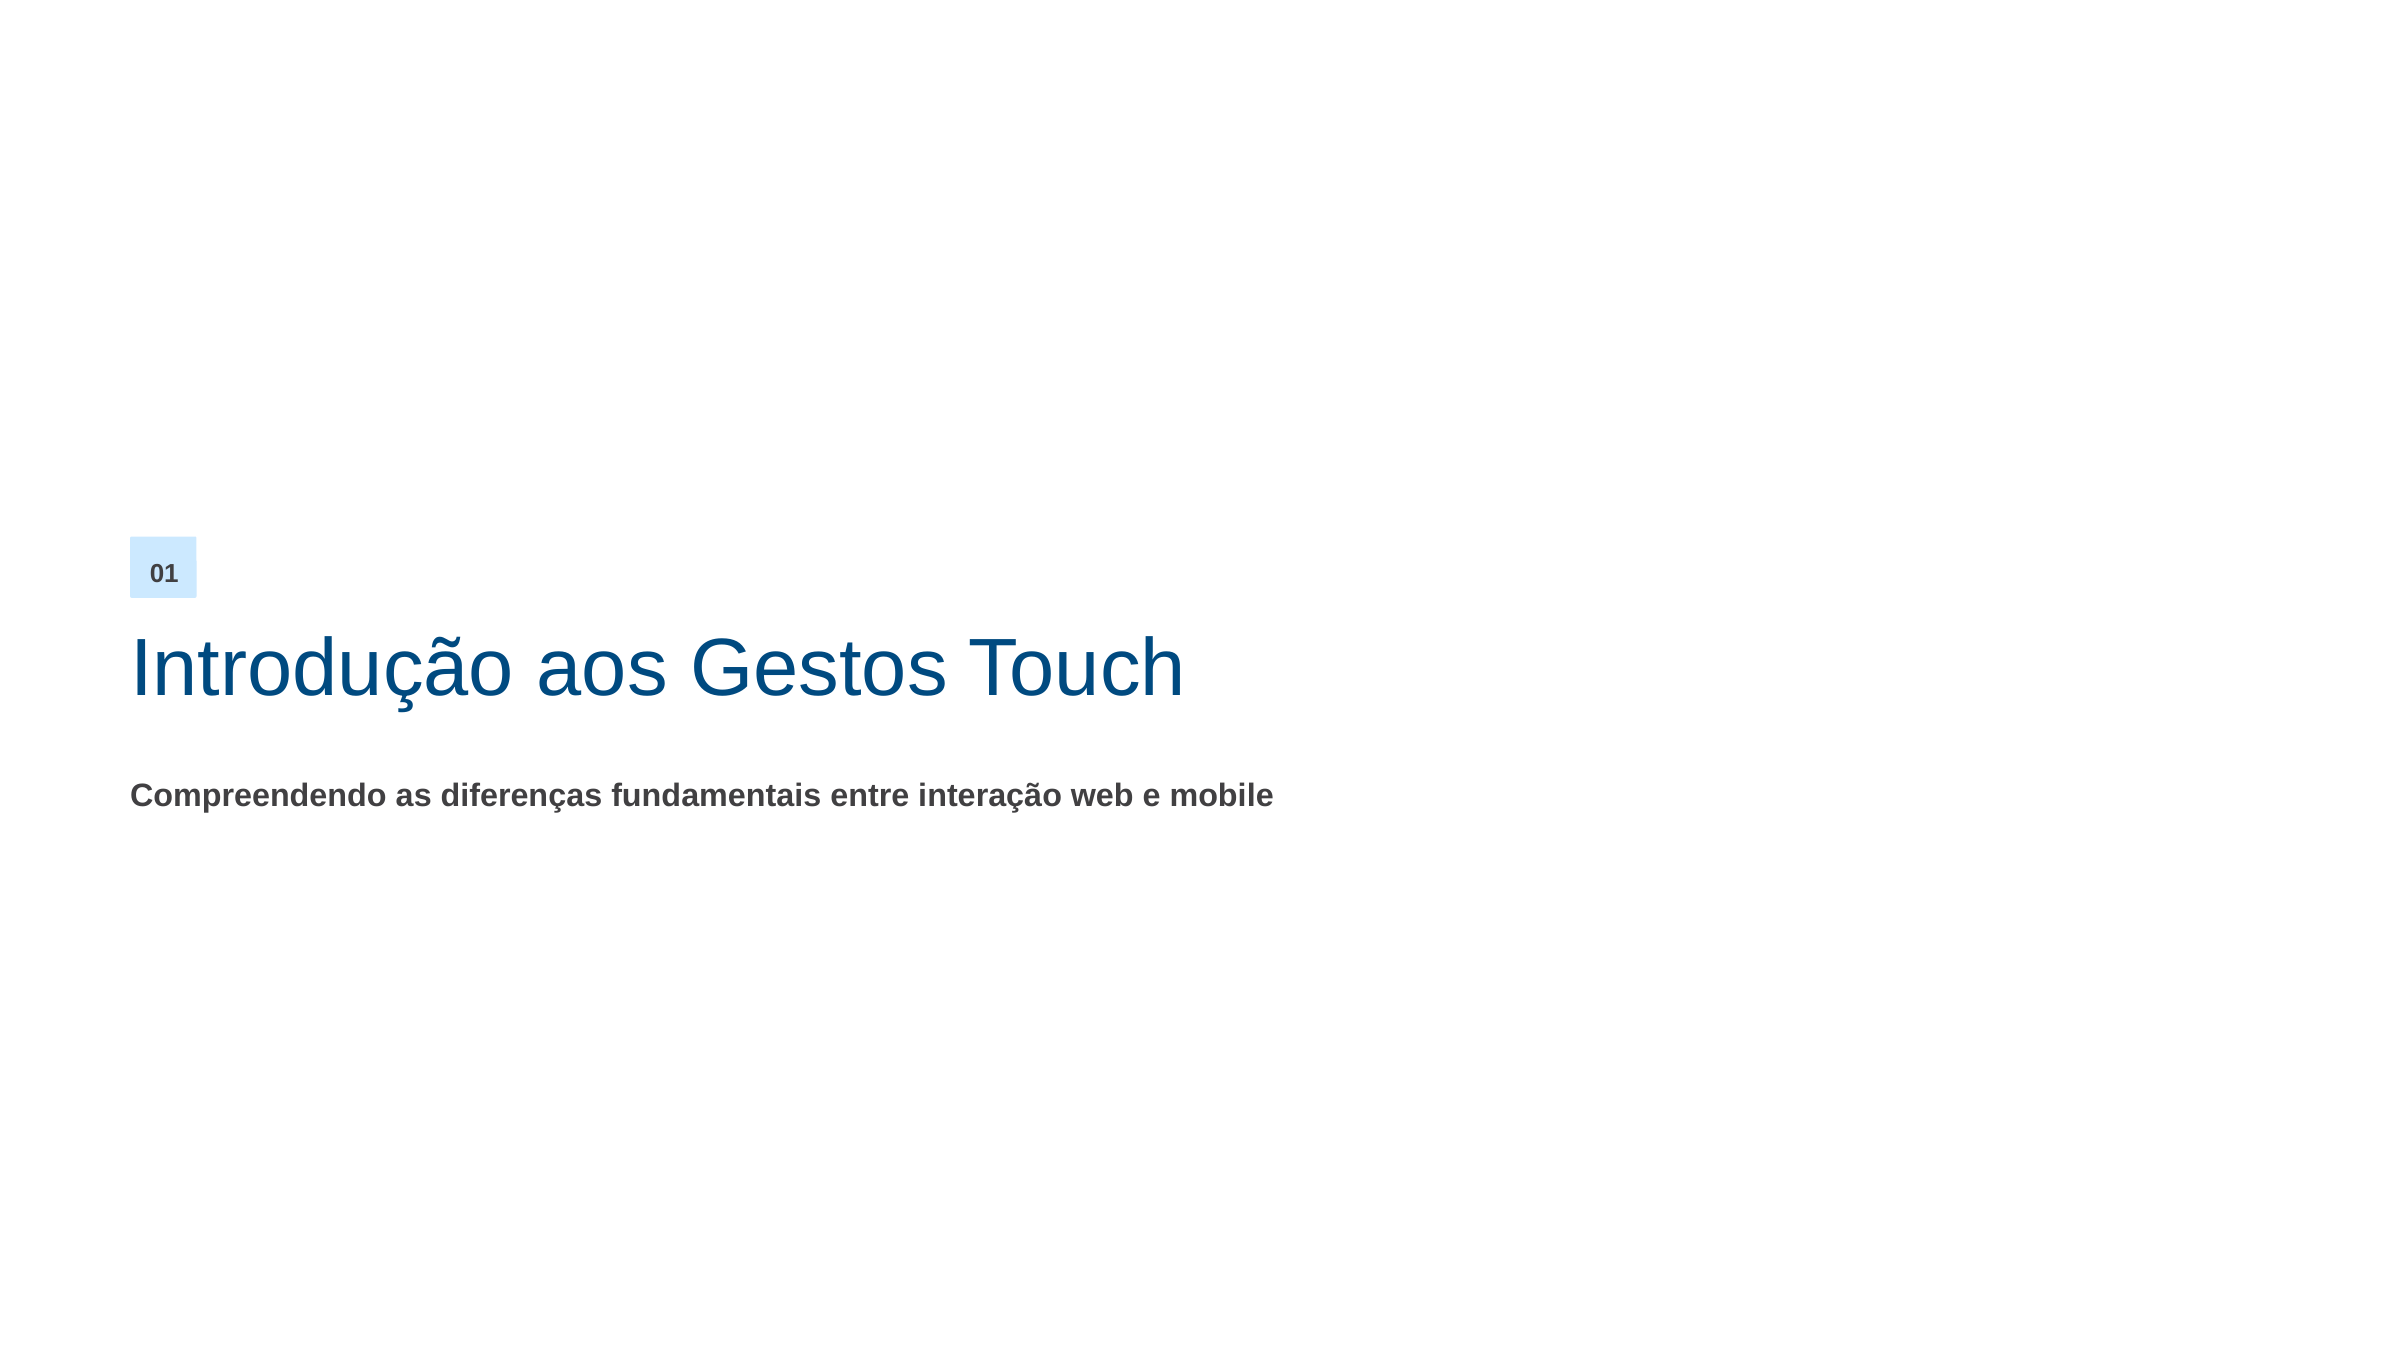

01
Introdução aos Gestos Touch
Compreendendo as diferenças fundamentais entre interação web e mobile